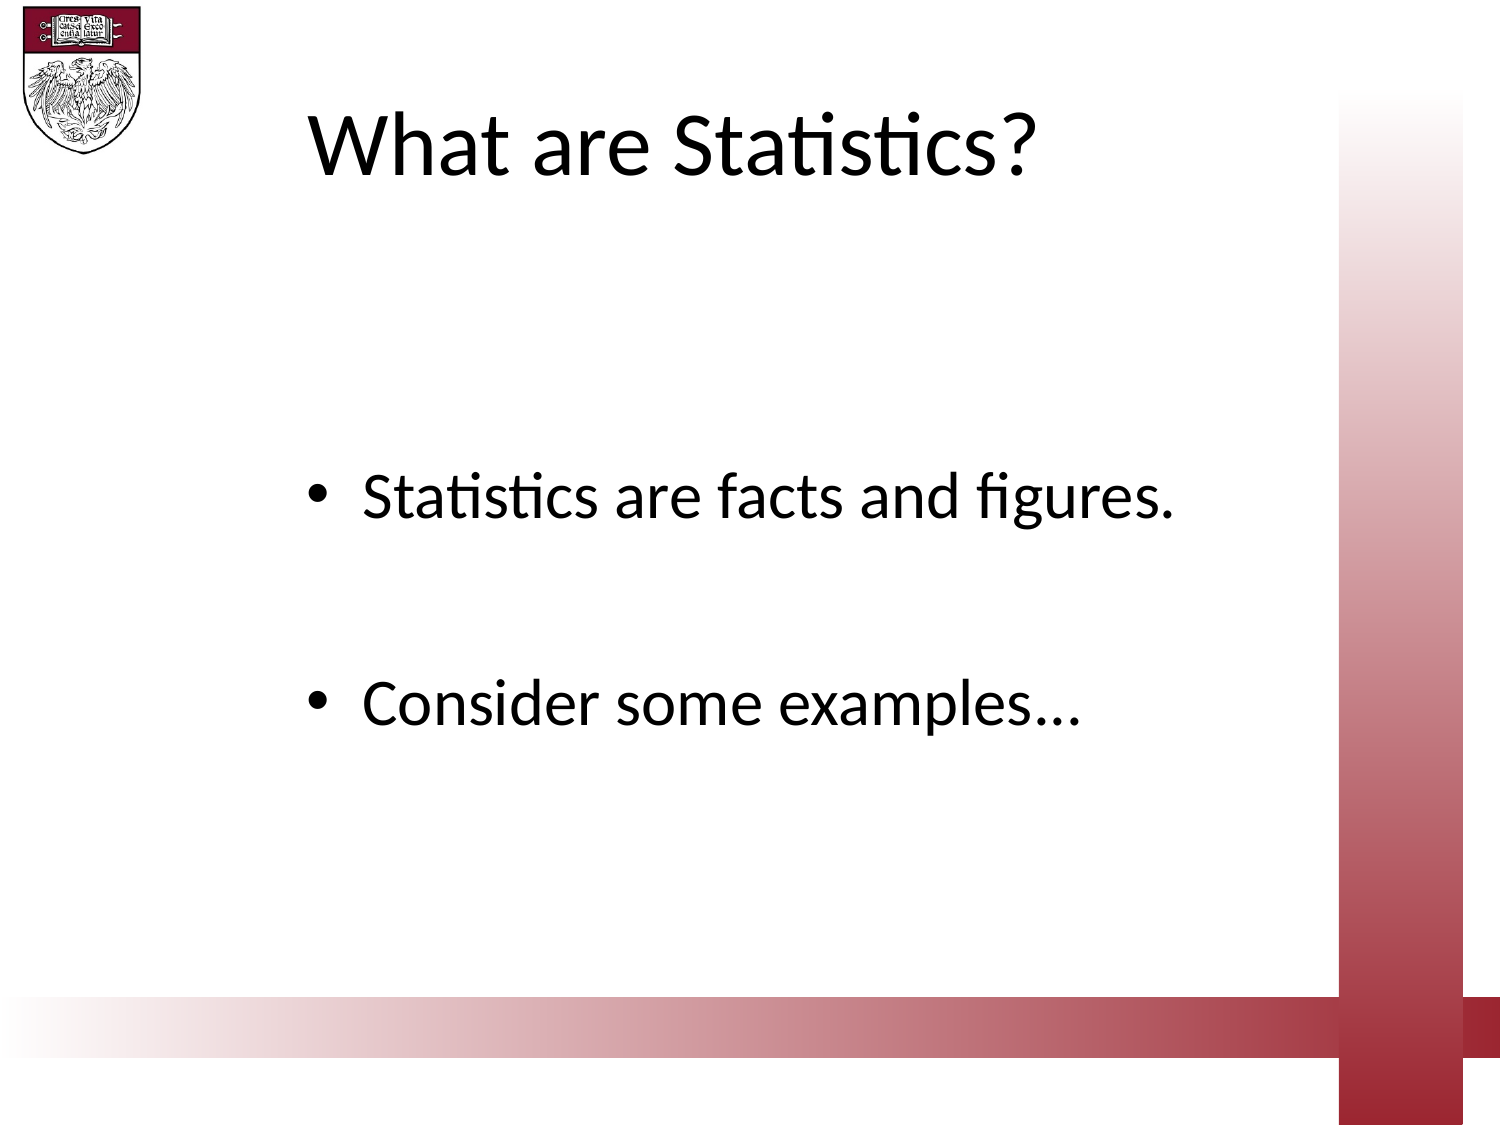

What are Statistics?

Statistics are facts and figures.

Consider some examples...